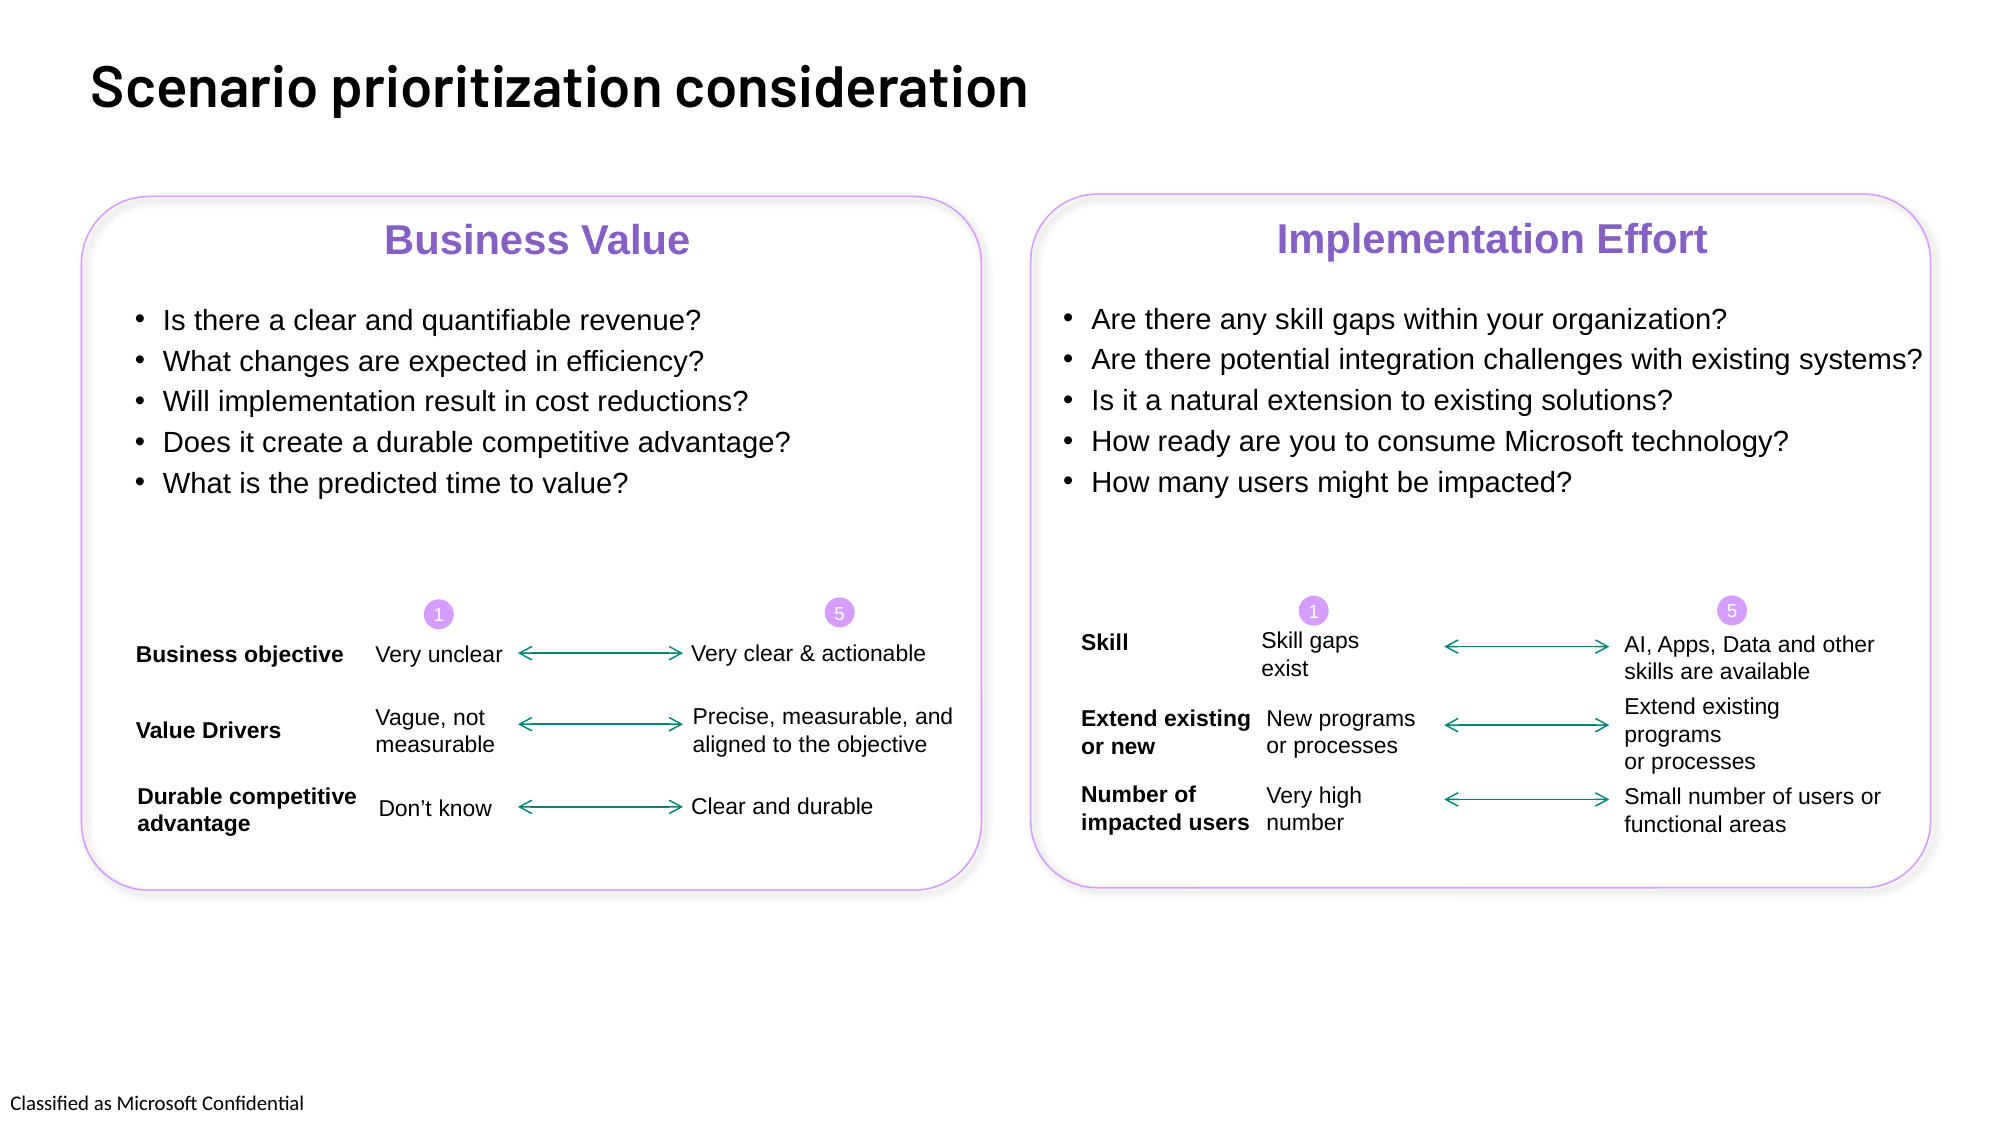

Scenario prioritization consideration

Implementation Effort

Are there any skill gaps within your organization?
Are there potential integration challenges with existing systems?
Is it a natural extension to existing solutions?
How ready are you to consume Microsoft technology?
How many users might be impacted?
Business Value

Is there a clear and quantifiable revenue?
What changes are expected in efficiency?
Will implementation result in cost reductions?
Does it create a durable competitive advantage?
What is the predicted time to value?
5
1
5
1
Skill gaps exist
Skill
AI, Apps, Data and other skills are available
Very clear & actionable
Business objective
Very unclear
Precise, measurable, and
aligned to the objective
Vague, not
measurable
New programs
or processes
Extend existing
or new
Extend existing programs
or processes
Value Drivers
Very high number
Number of impacted users
Small number of users or functional areas
Durable competitive advantage
Clear and durable
Don’t know